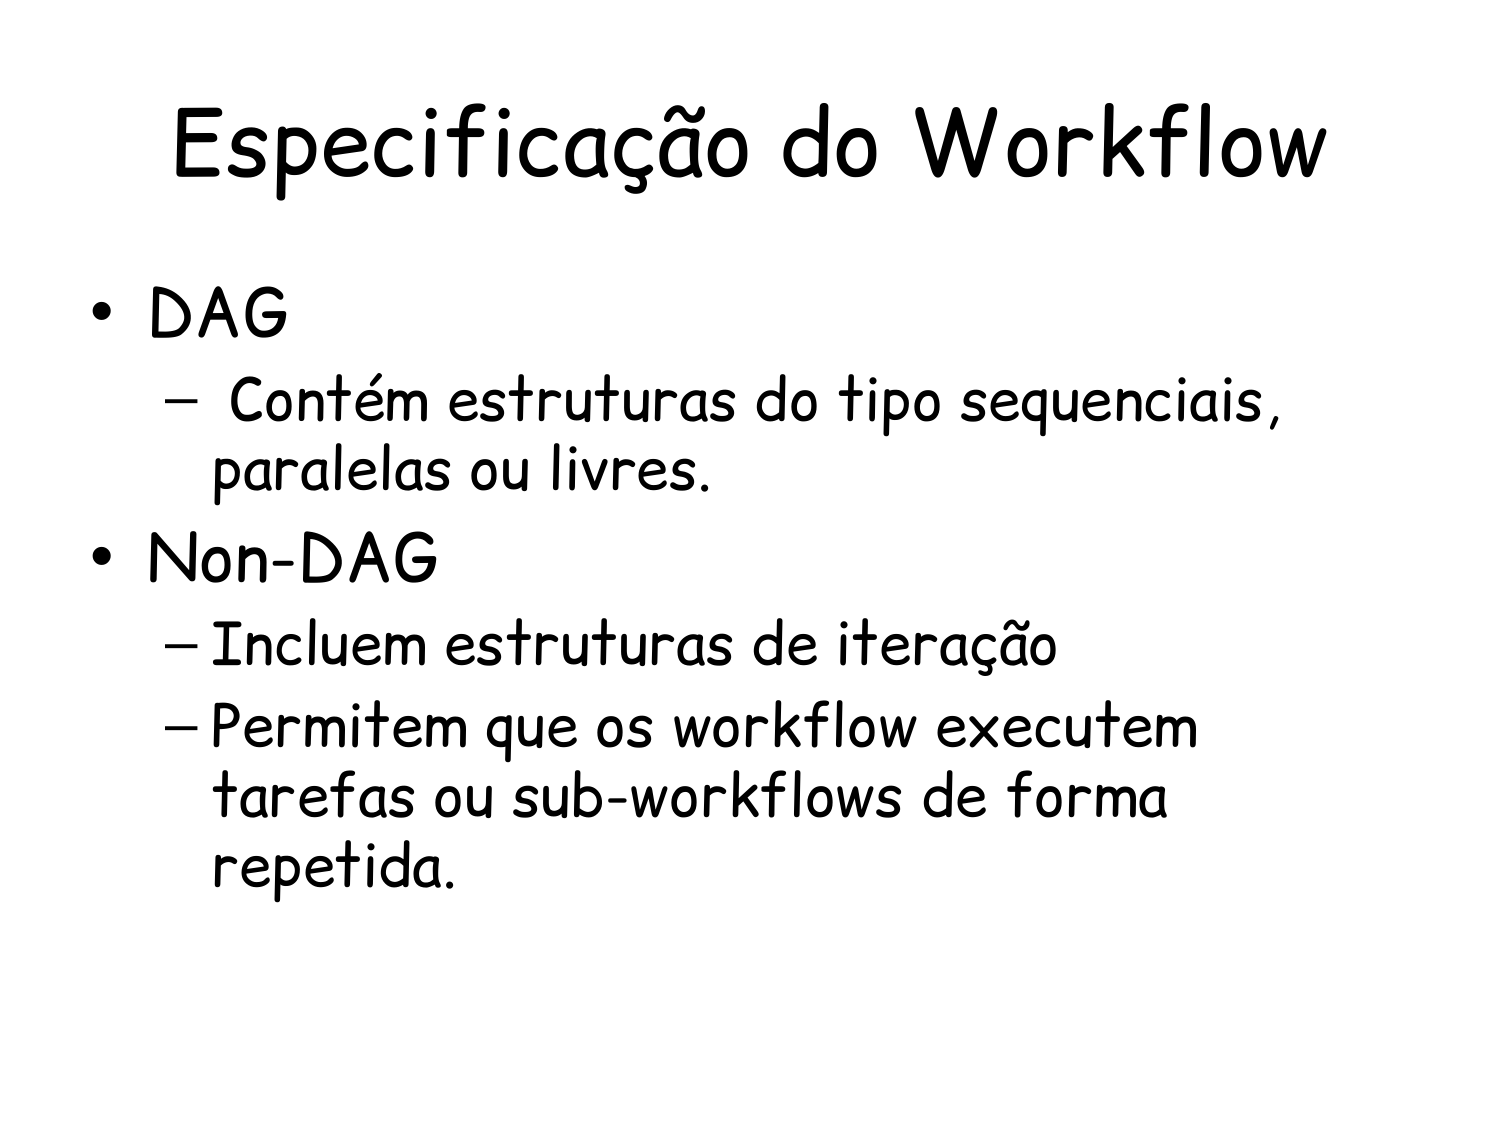

# Especificação do Workflow
DAG
 Contém estruturas do tipo sequenciais, paralelas ou livres.
Non-DAG
Incluem estruturas de iteração
Permitem que os workflow executem tarefas ou sub-workflows de forma repetida.